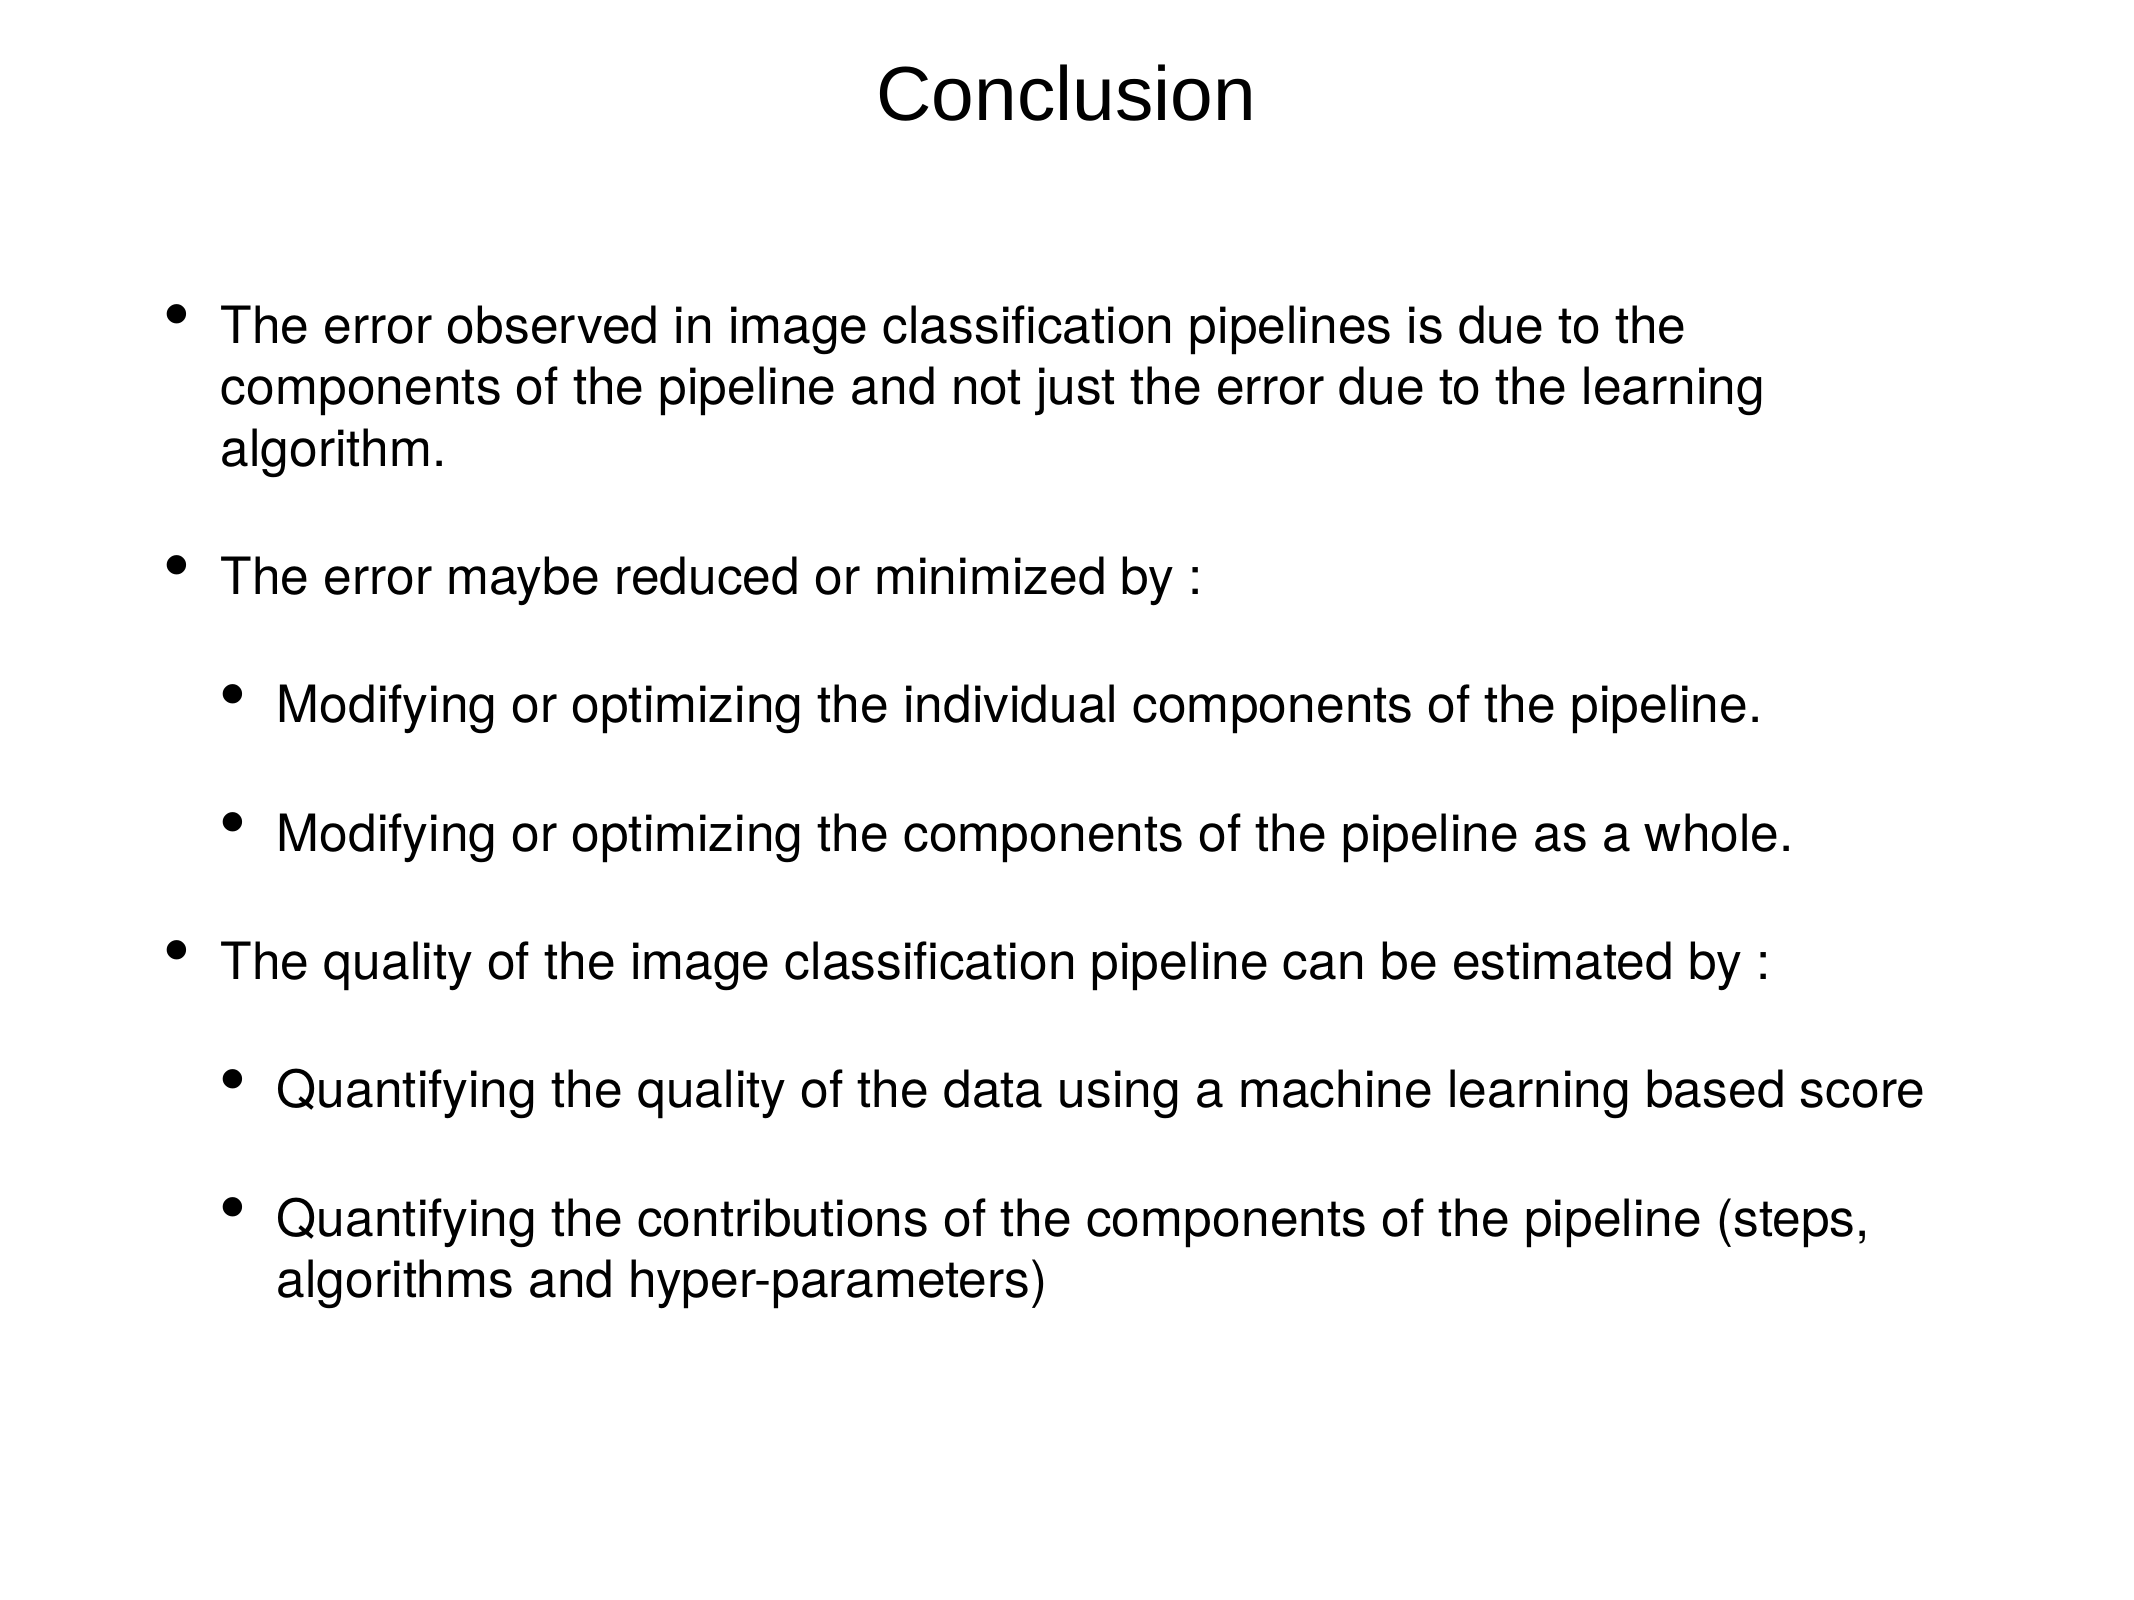

# Conclusion
The error observed in image classification pipelines is due to the components of the pipeline and not just the error due to the learning algorithm.
The error maybe reduced or minimized by :
Modifying or optimizing the individual components of the pipeline.
Modifying or optimizing the components of the pipeline as a whole.
The quality of the image classification pipeline can be estimated by :
Quantifying the quality of the data using a machine learning based score
Quantifying the contributions of the components of the pipeline (steps, algorithms and hyper-parameters)